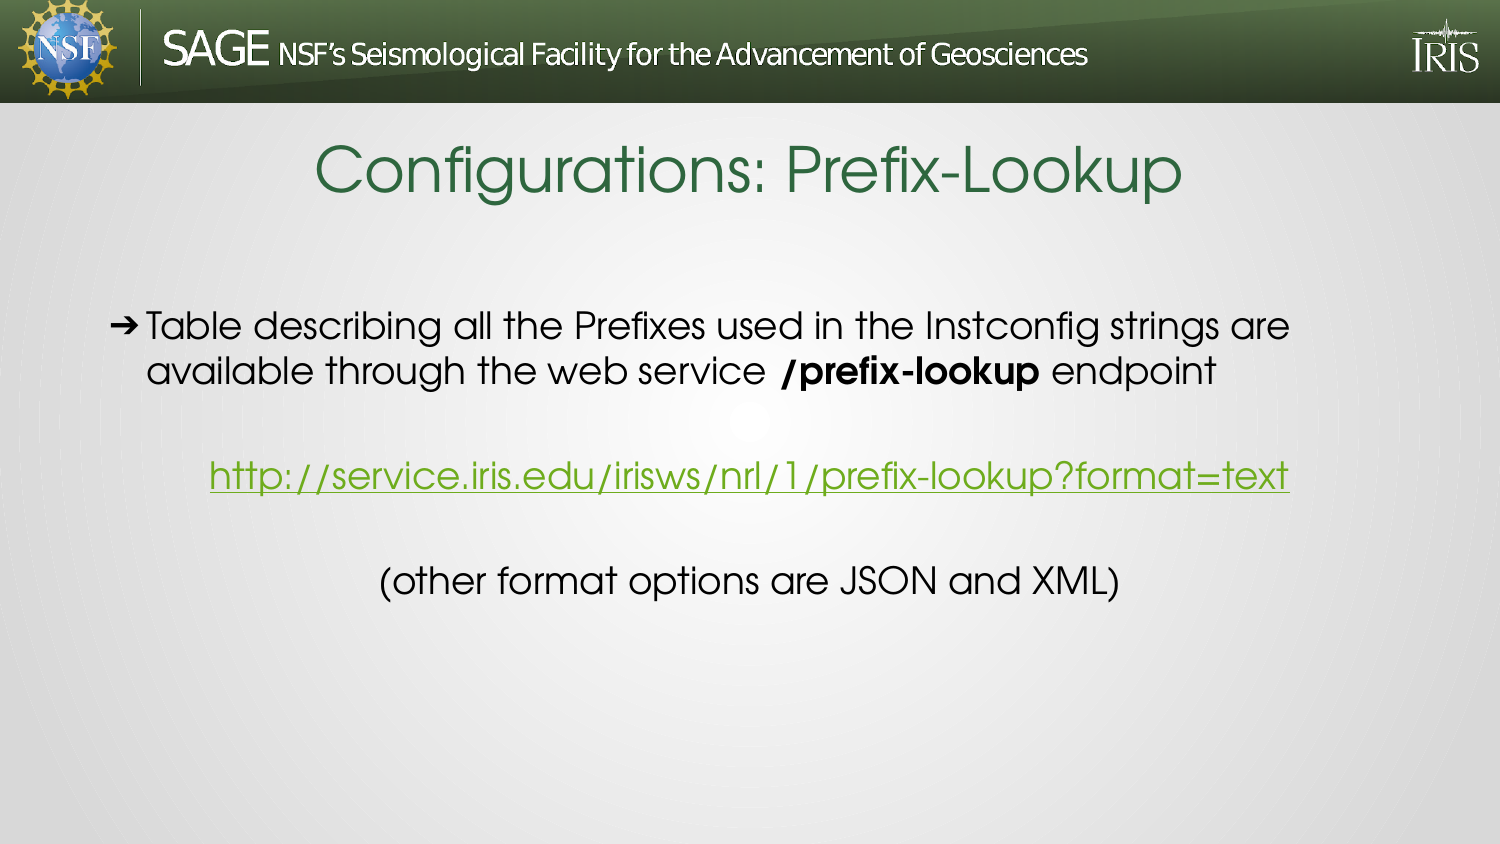

# Configurations: Prefix-Lookup
Table describing all the Prefixes used in the Instconfig strings are available through the web service /prefix-lookup endpoint

http://service.iris.edu/irisws/nrl/1/prefix-lookup?format=text

(other format options are JSON and XML)